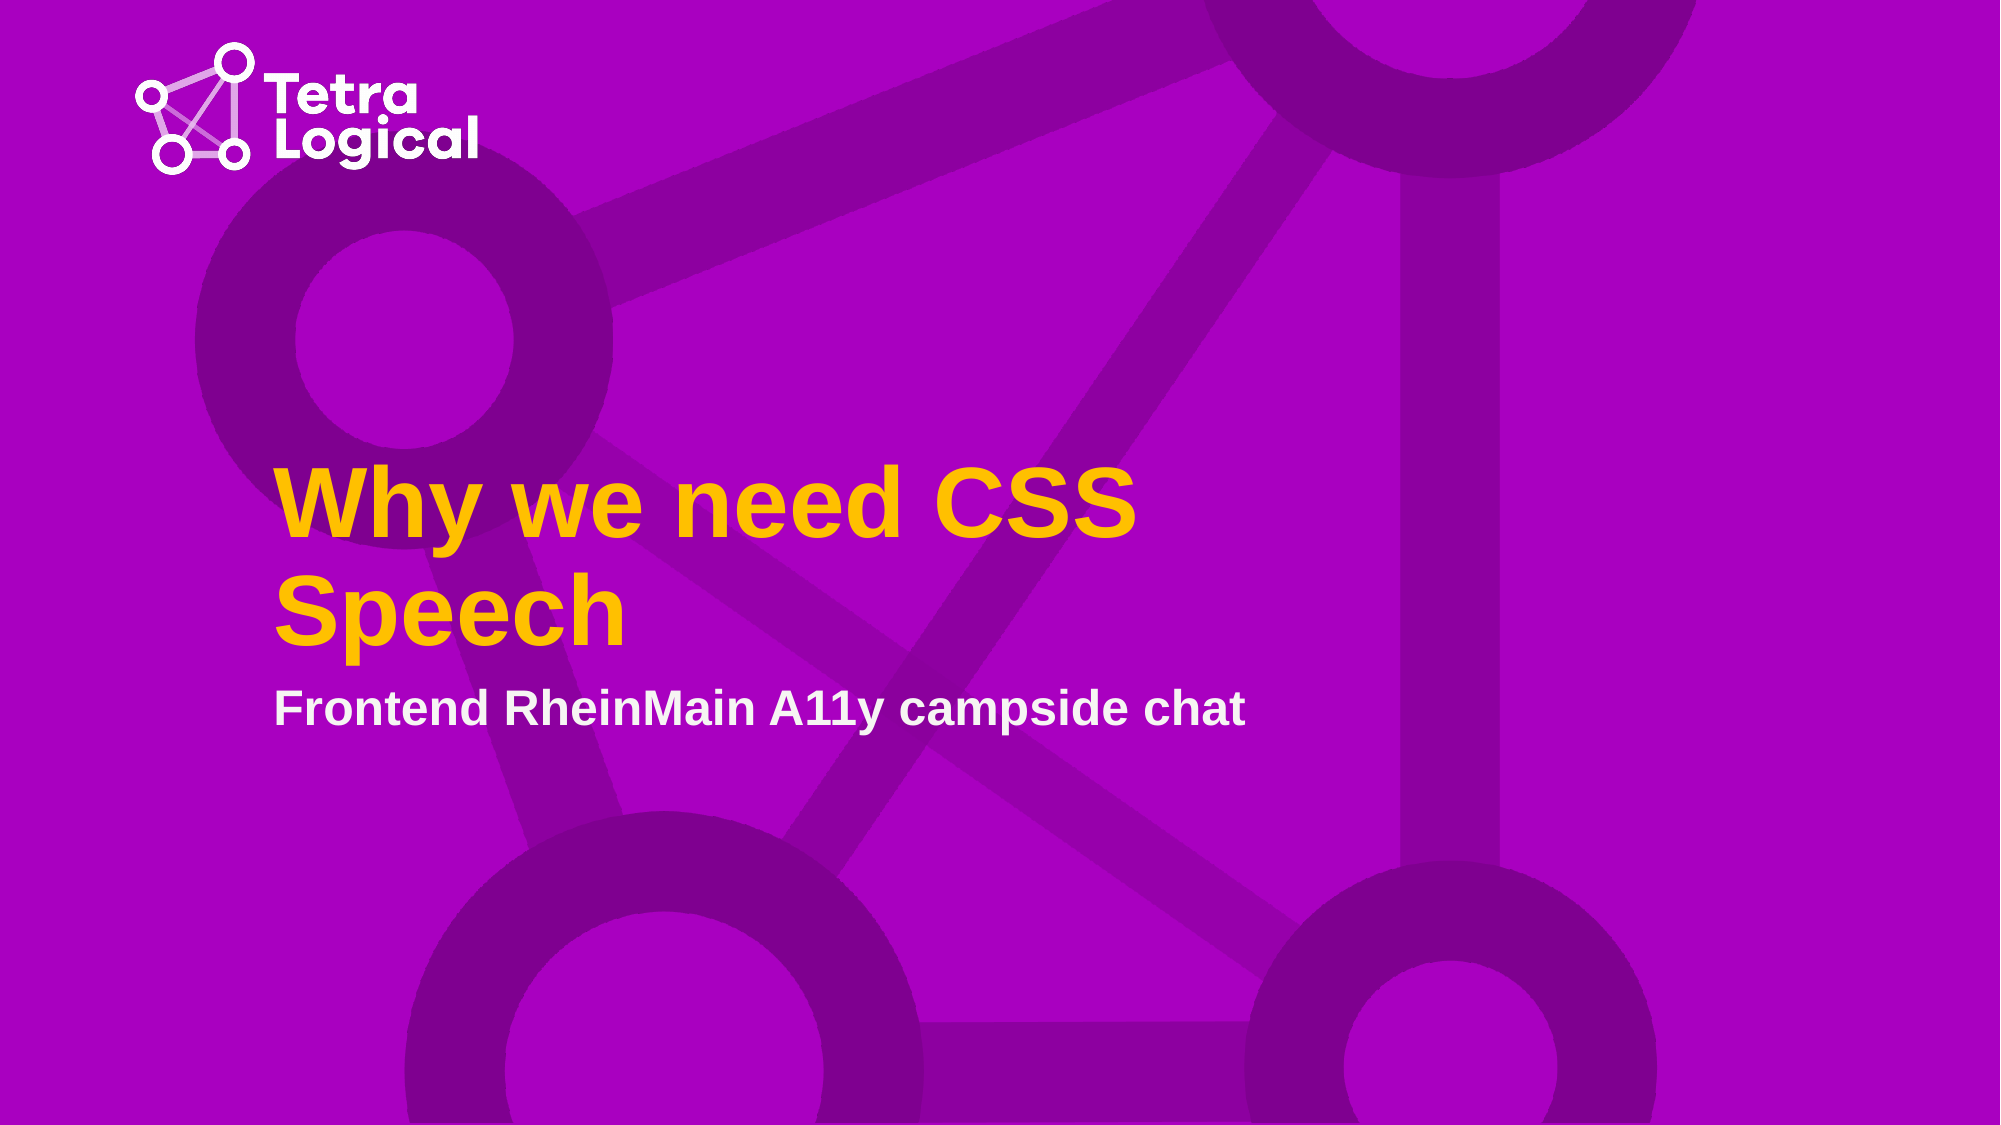

# Why we need CSS Speech
Frontend RheinMain A11y campside chat